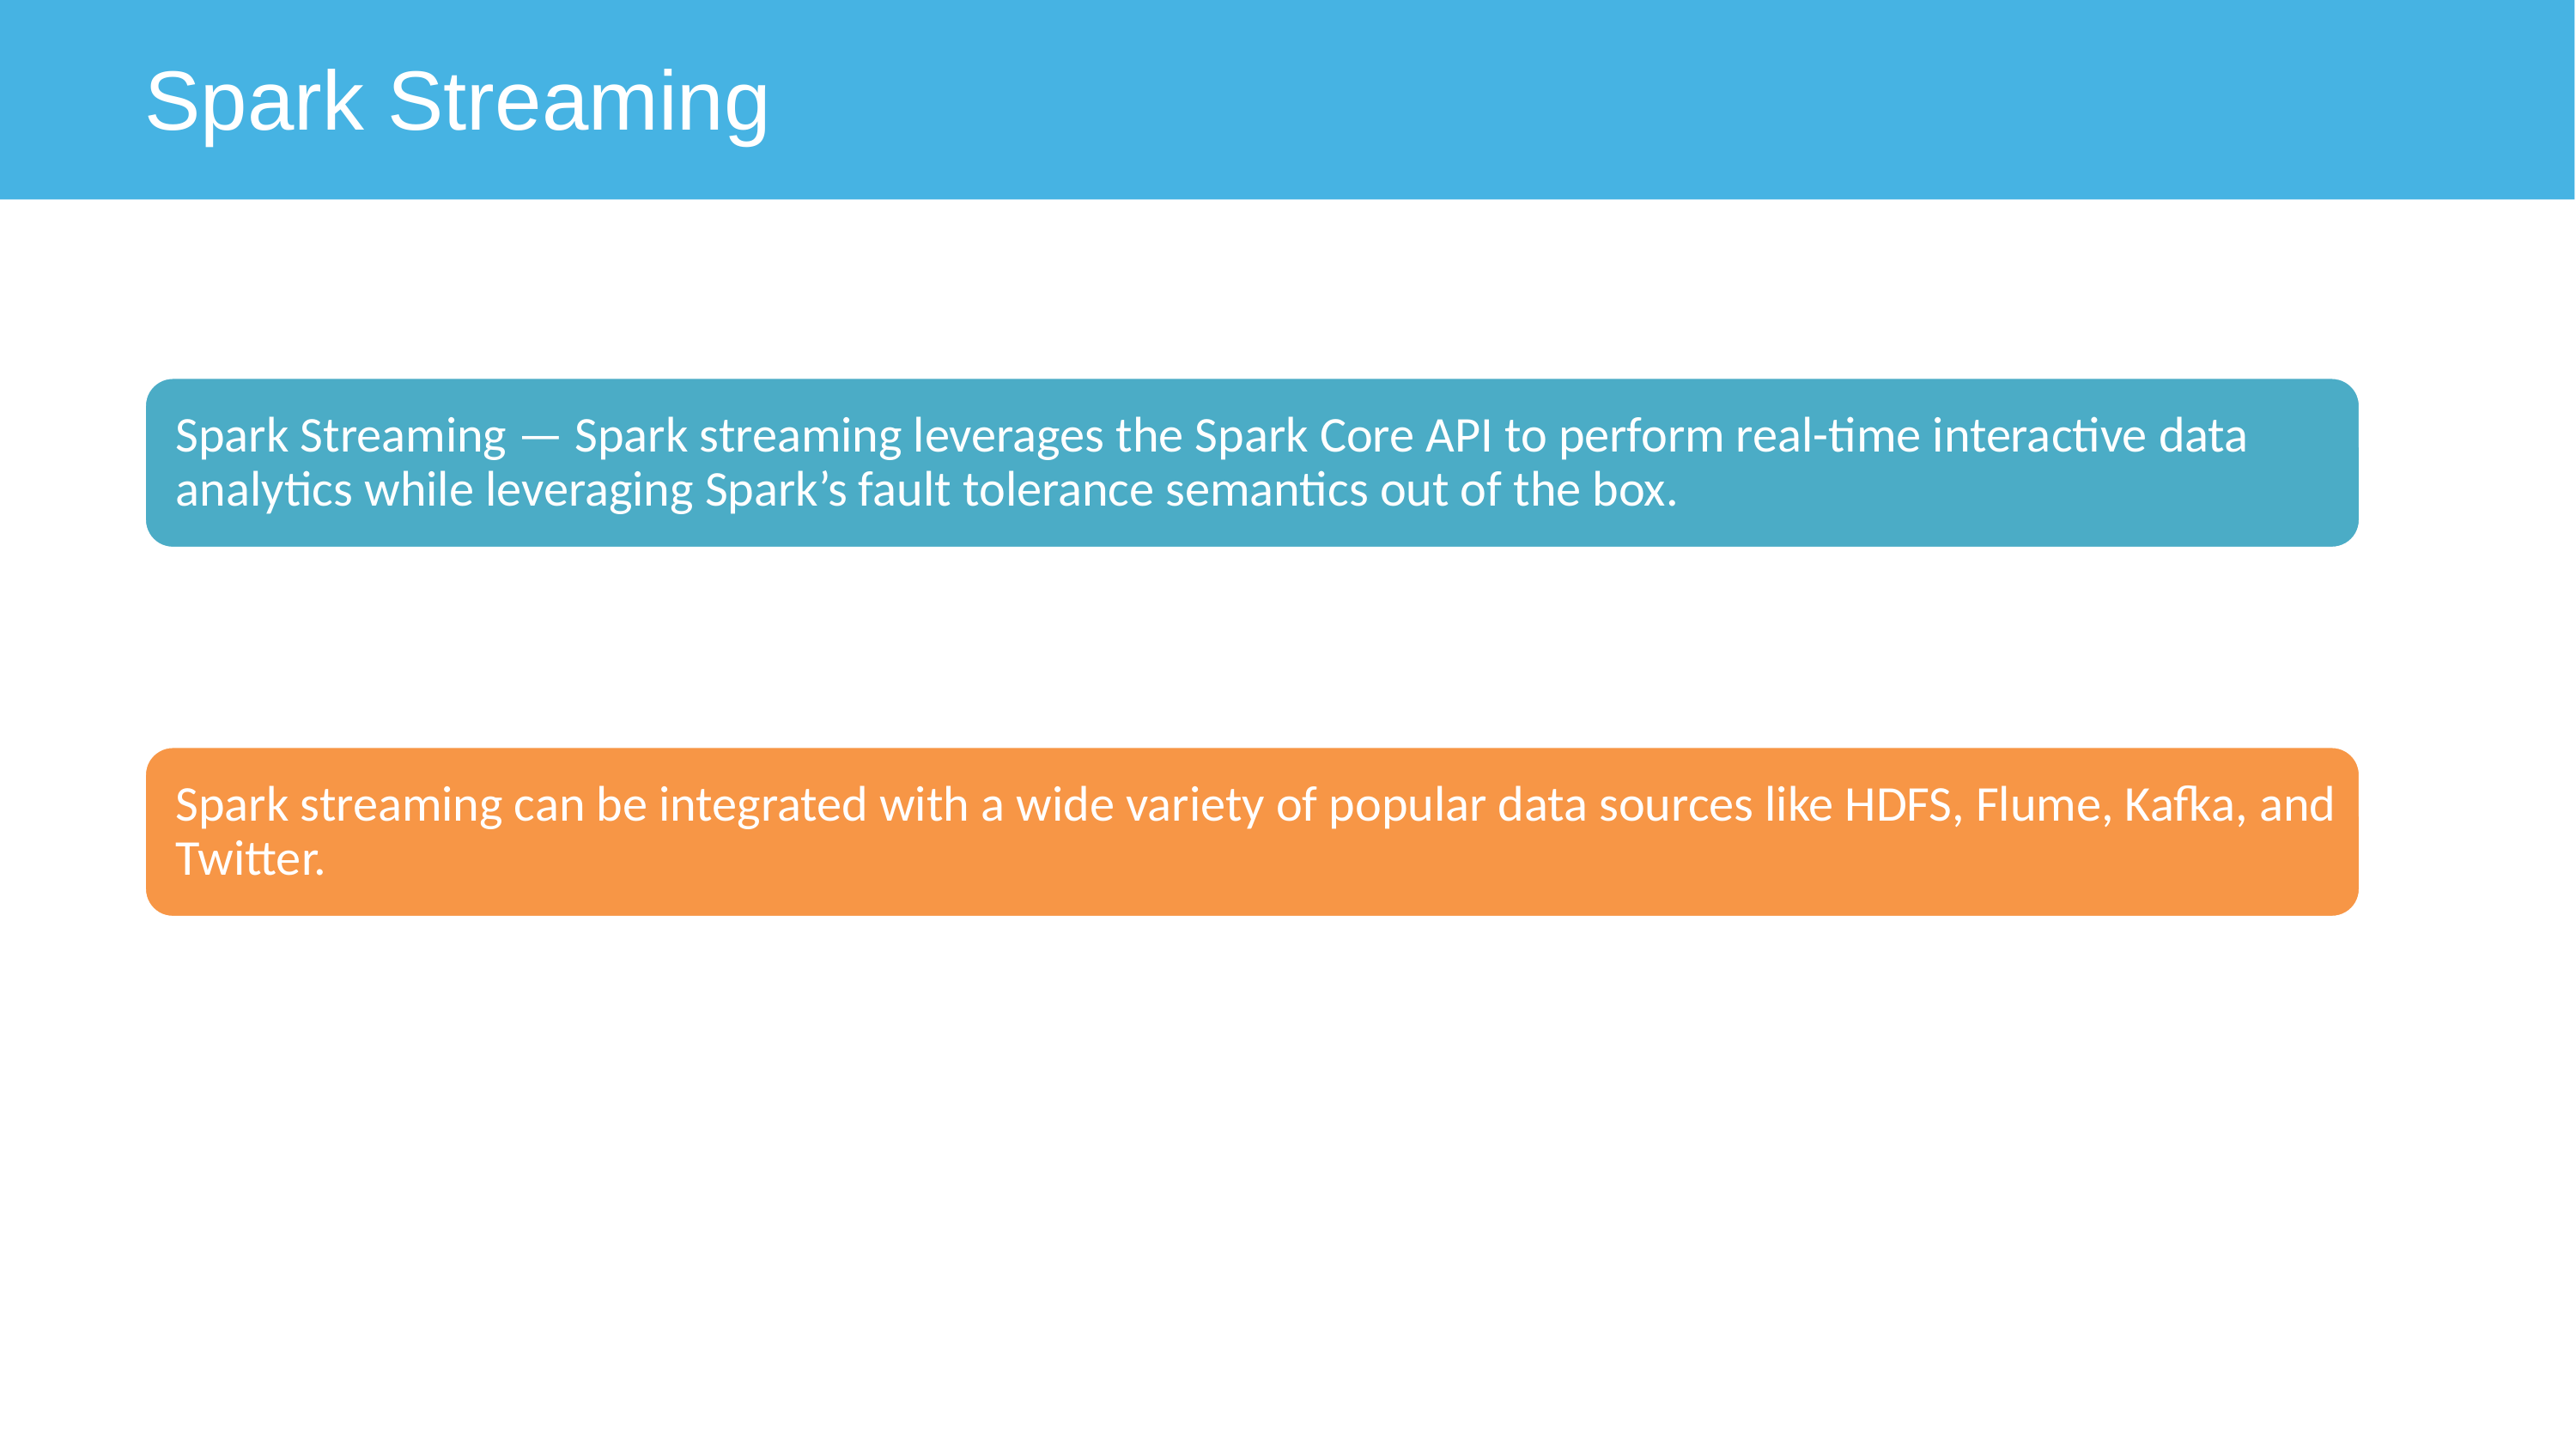

Spark Streaming
Spark Streaming — Spark streaming leverages the Spark Core API to perform real-time interactive data analytics while leveraging Spark’s fault tolerance semantics out of the box.
Spark streaming can be integrated with a wide variety of popular data sources like HDFS, Flume, Kafka, and Twitter.